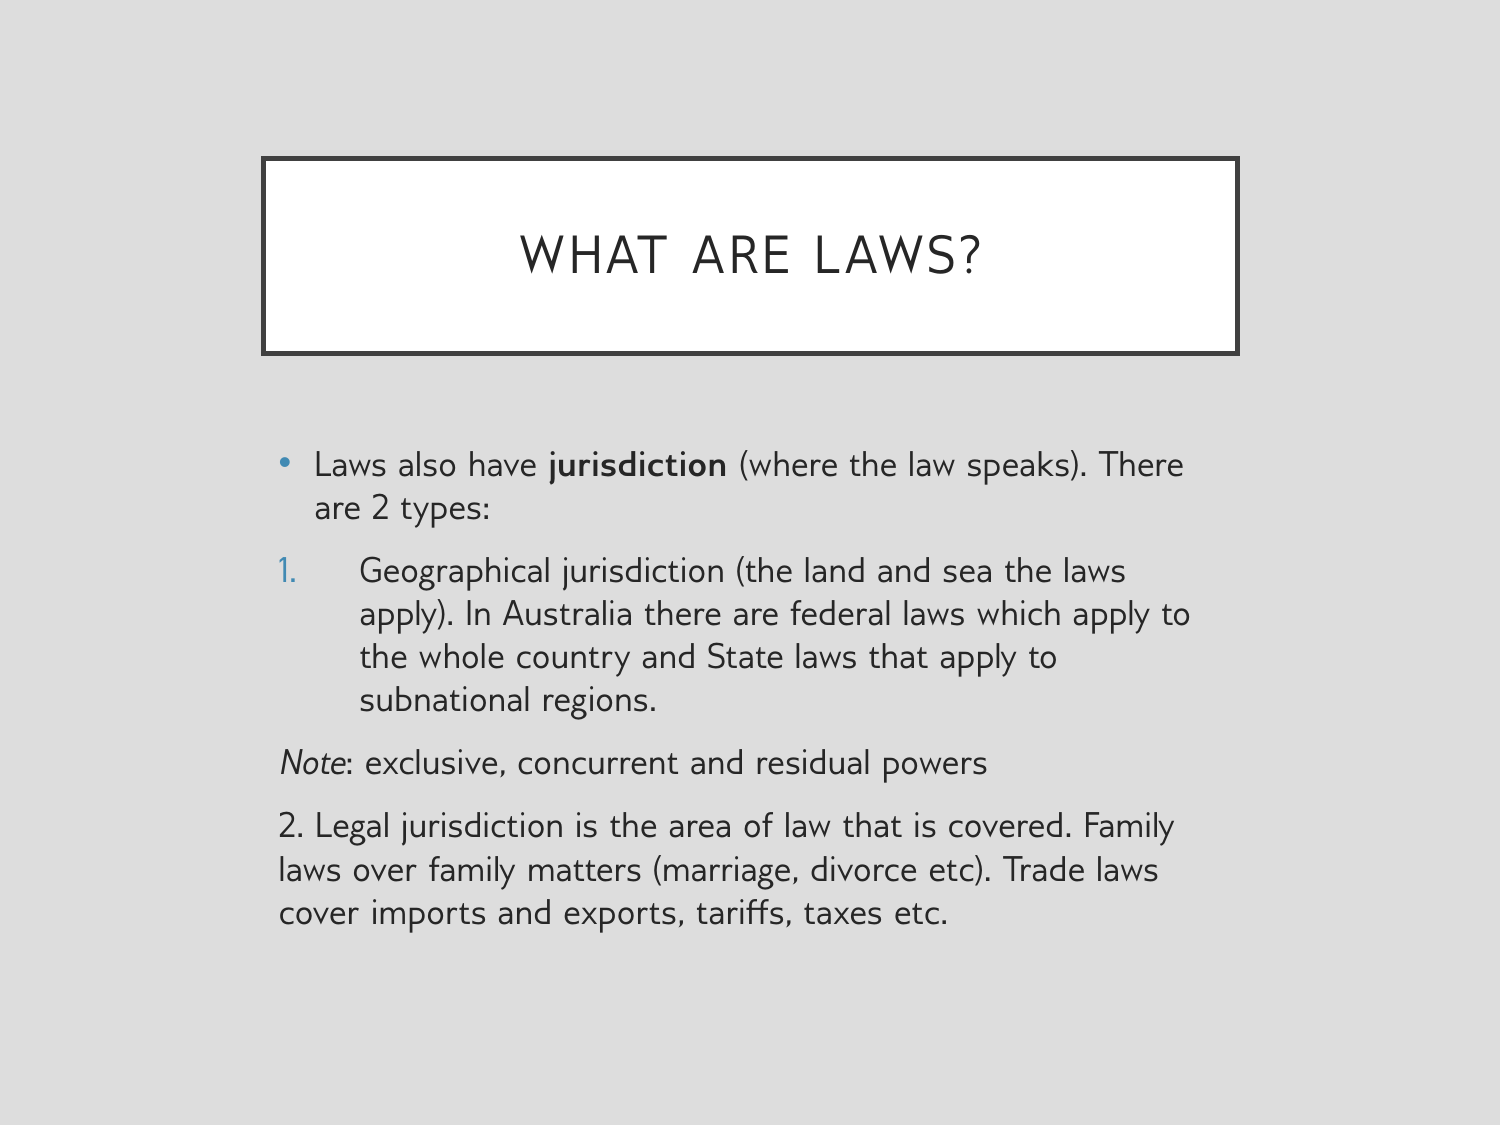

# WHAT ARE LAWS?
Laws also have jurisdiction (where the law speaks). There are 2 types:
Geographical jurisdiction (the land and sea the laws apply). In Australia there are federal laws which apply to the whole country and State laws that apply to subnational regions.
Note: exclusive, concurrent and residual powers
2. Legal jurisdiction is the area of law that is covered. Family laws over family matters (marriage, divorce etc). Trade laws cover imports and exports, tariffs, taxes etc.